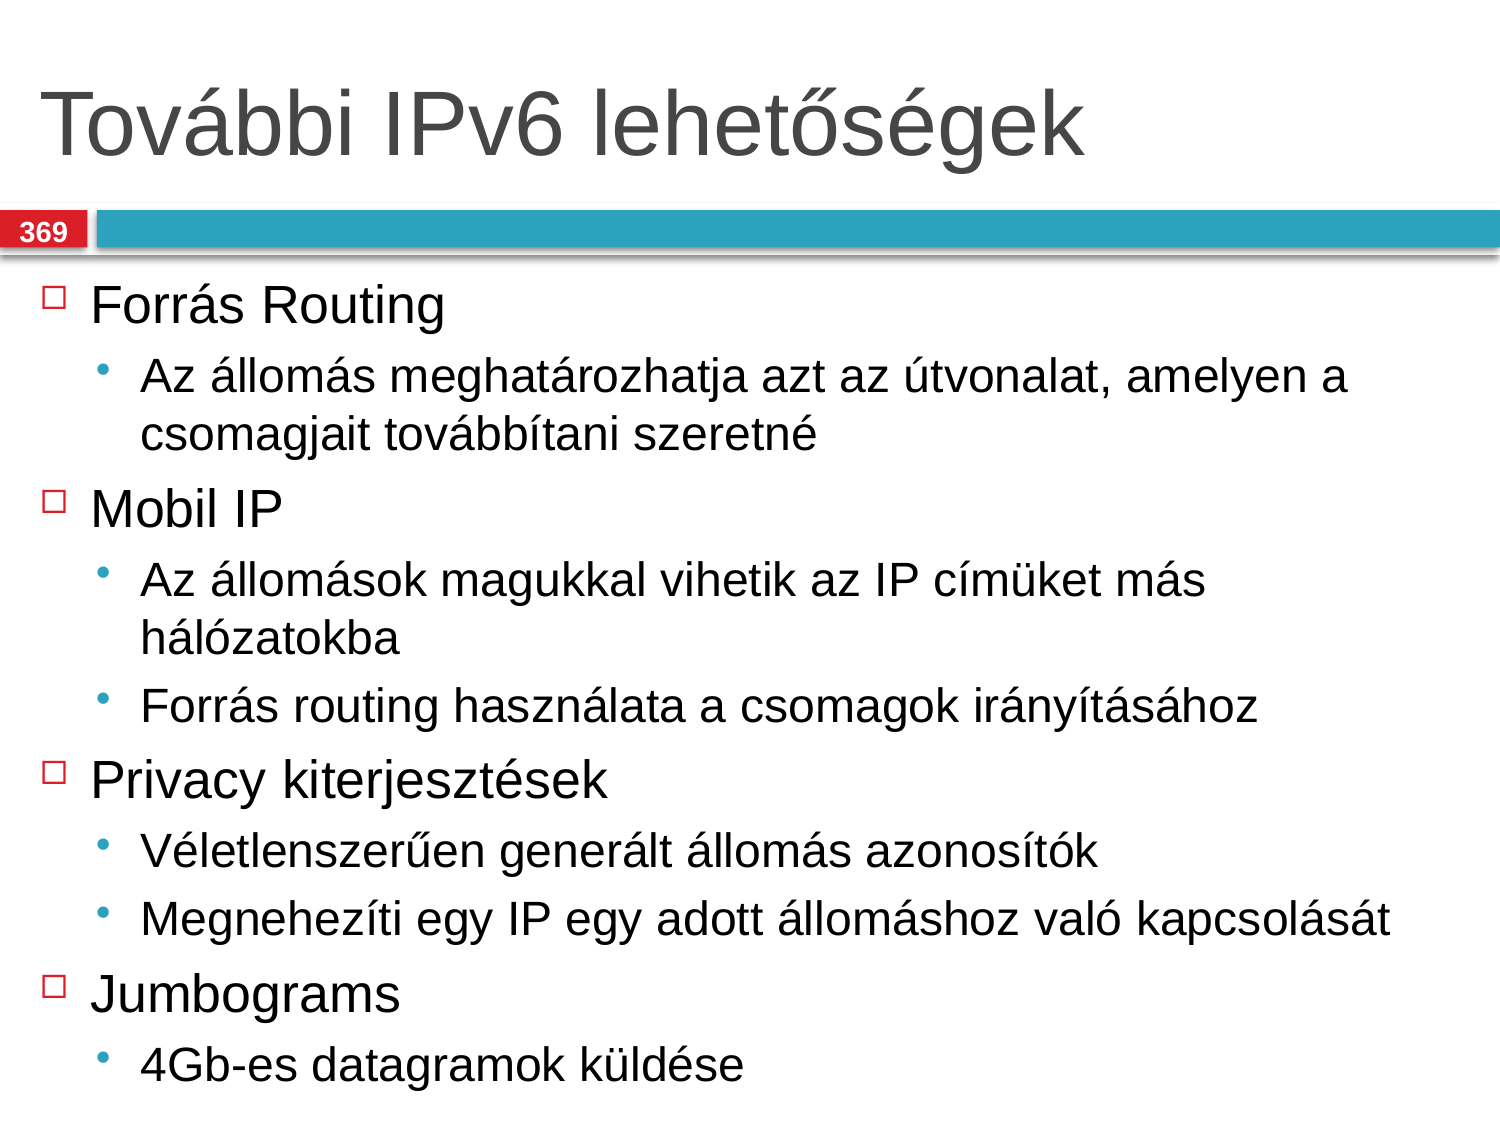

# További IPv6 lehetőségek
369
Forrás Routing
Az állomás meghatározhatja azt az útvonalat, amelyen a csomagjait továbbítani szeretné
Mobil IP
Az állomások magukkal vihetik az IP címüket más hálózatokba
Forrás routing használata a csomagok irányításához
Privacy kiterjesztések
Véletlenszerűen generált állomás azonosítók
Megnehezíti egy IP egy adott állomáshoz való kapcsolását
Jumbograms
4Gb-es datagramok küldése